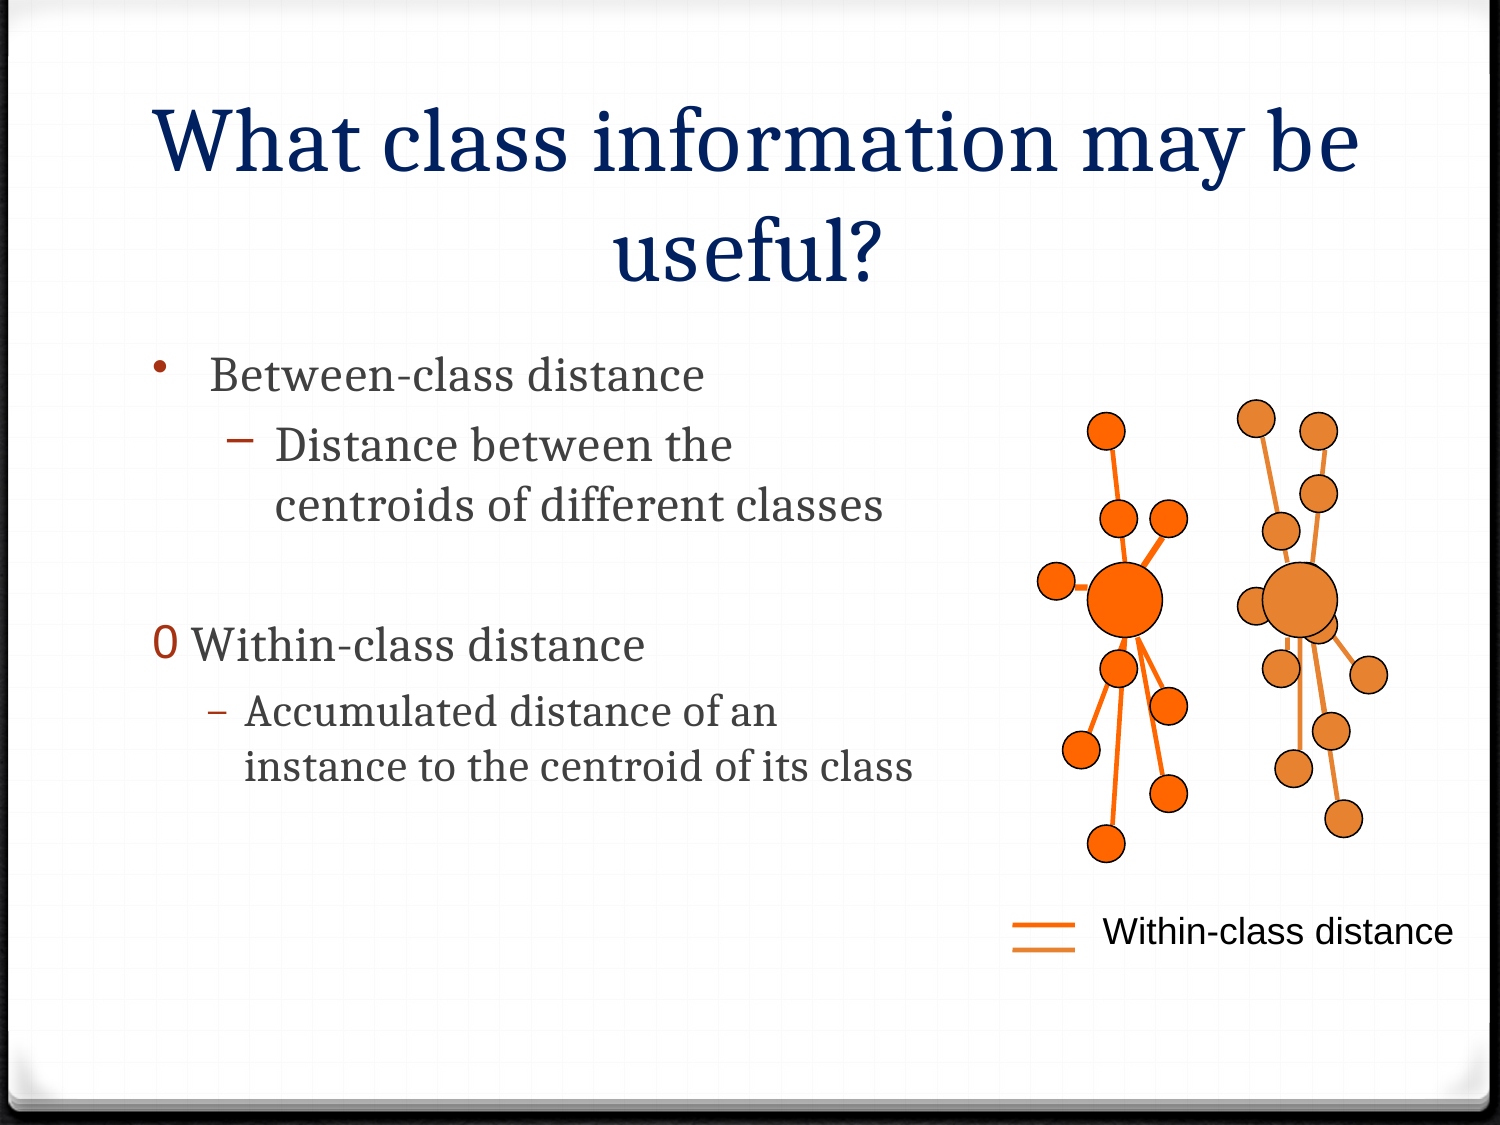

# What class information may be useful?
Between-class distance
Distance between the centroids of different classes

Within-class distance
Accumulated distance of an instance to the centroid of its class

Within-class distance